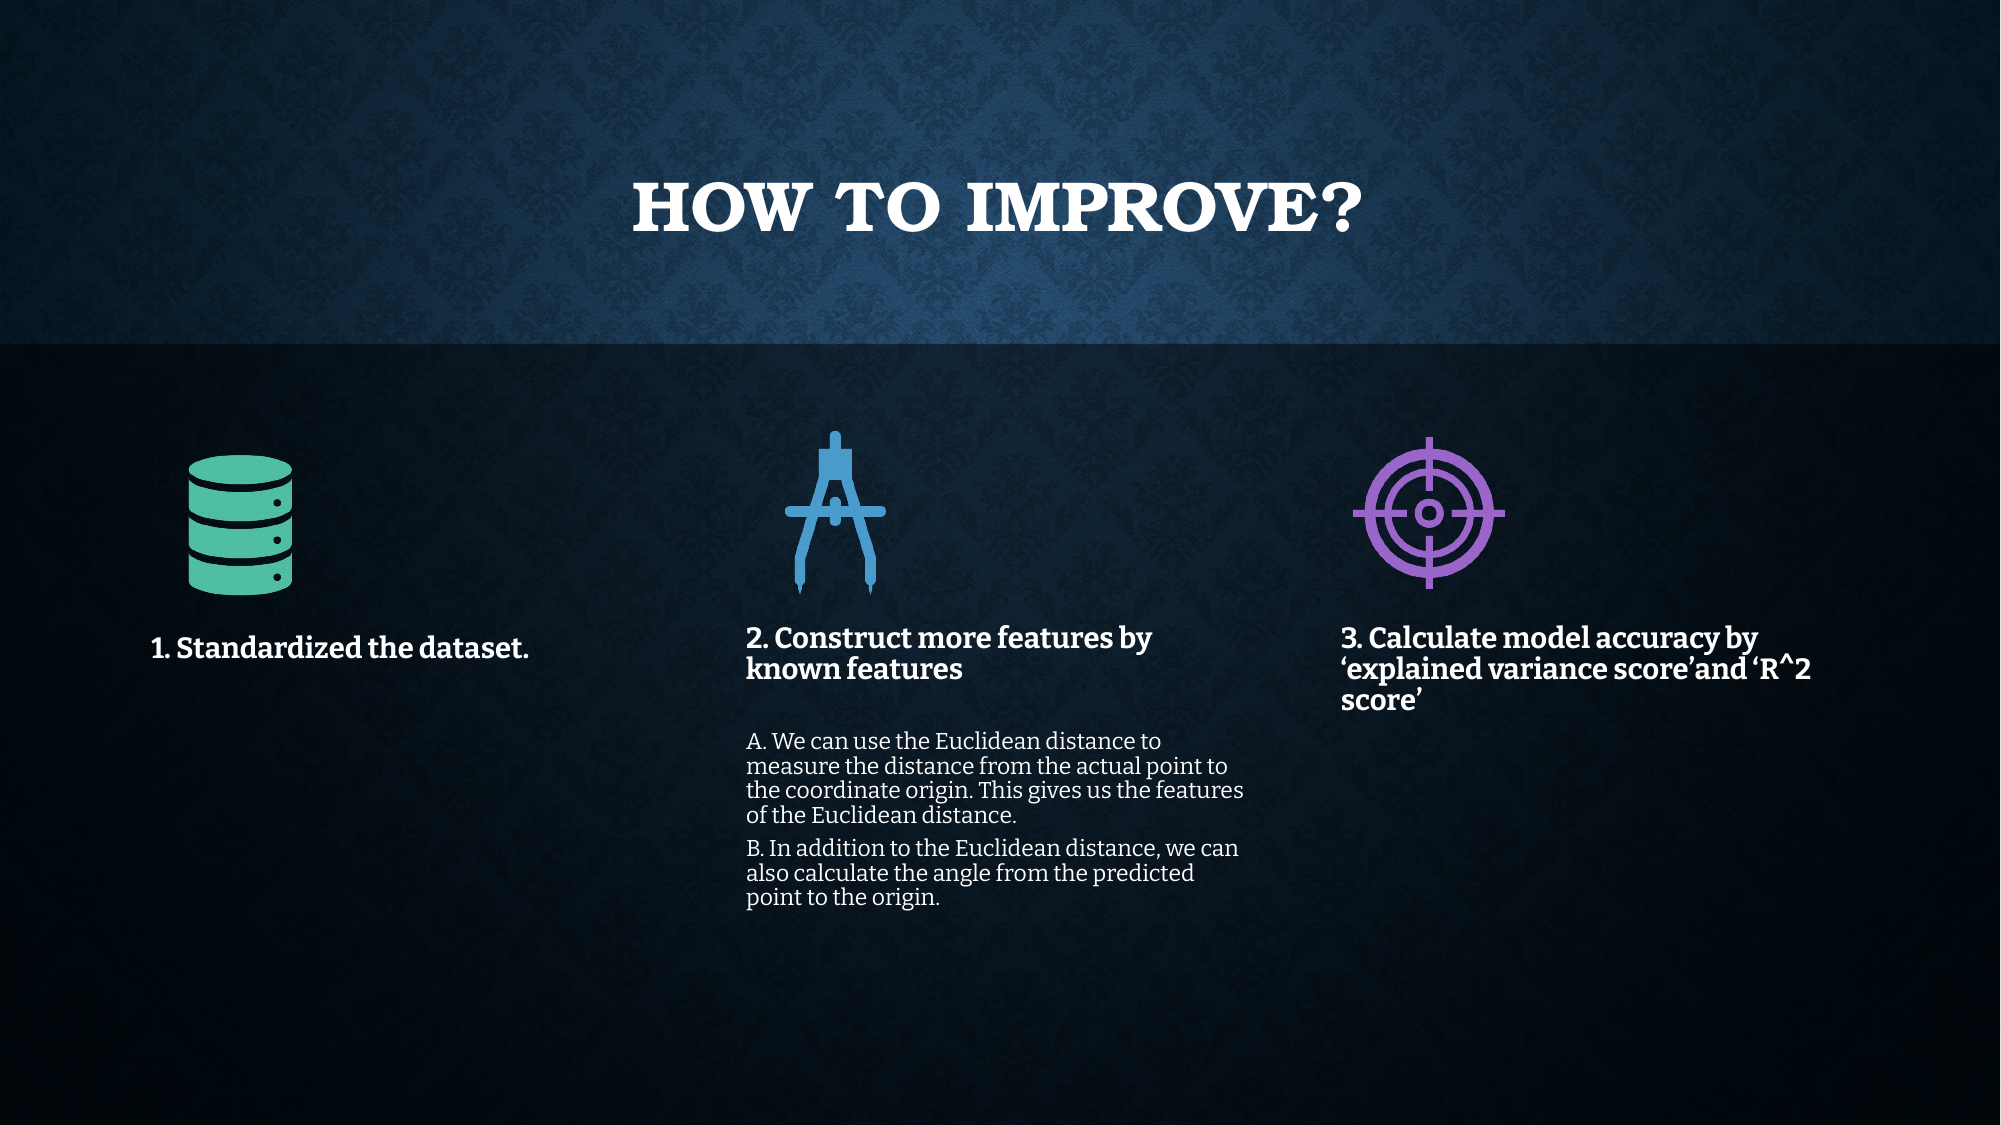

# How to improve?

1. Standardized the dataset.
2. Construct more features by known features
A. We can use the Euclidean distance to measure the distance from the actual point to the coordinate origin. This gives us the features of the Euclidean distance.
B. In addition to the Euclidean distance, we can also calculate the angle from the predicted point to the origin.
3. Calculate model accuracy by ‘explained variance score’and ‘R^2 score’